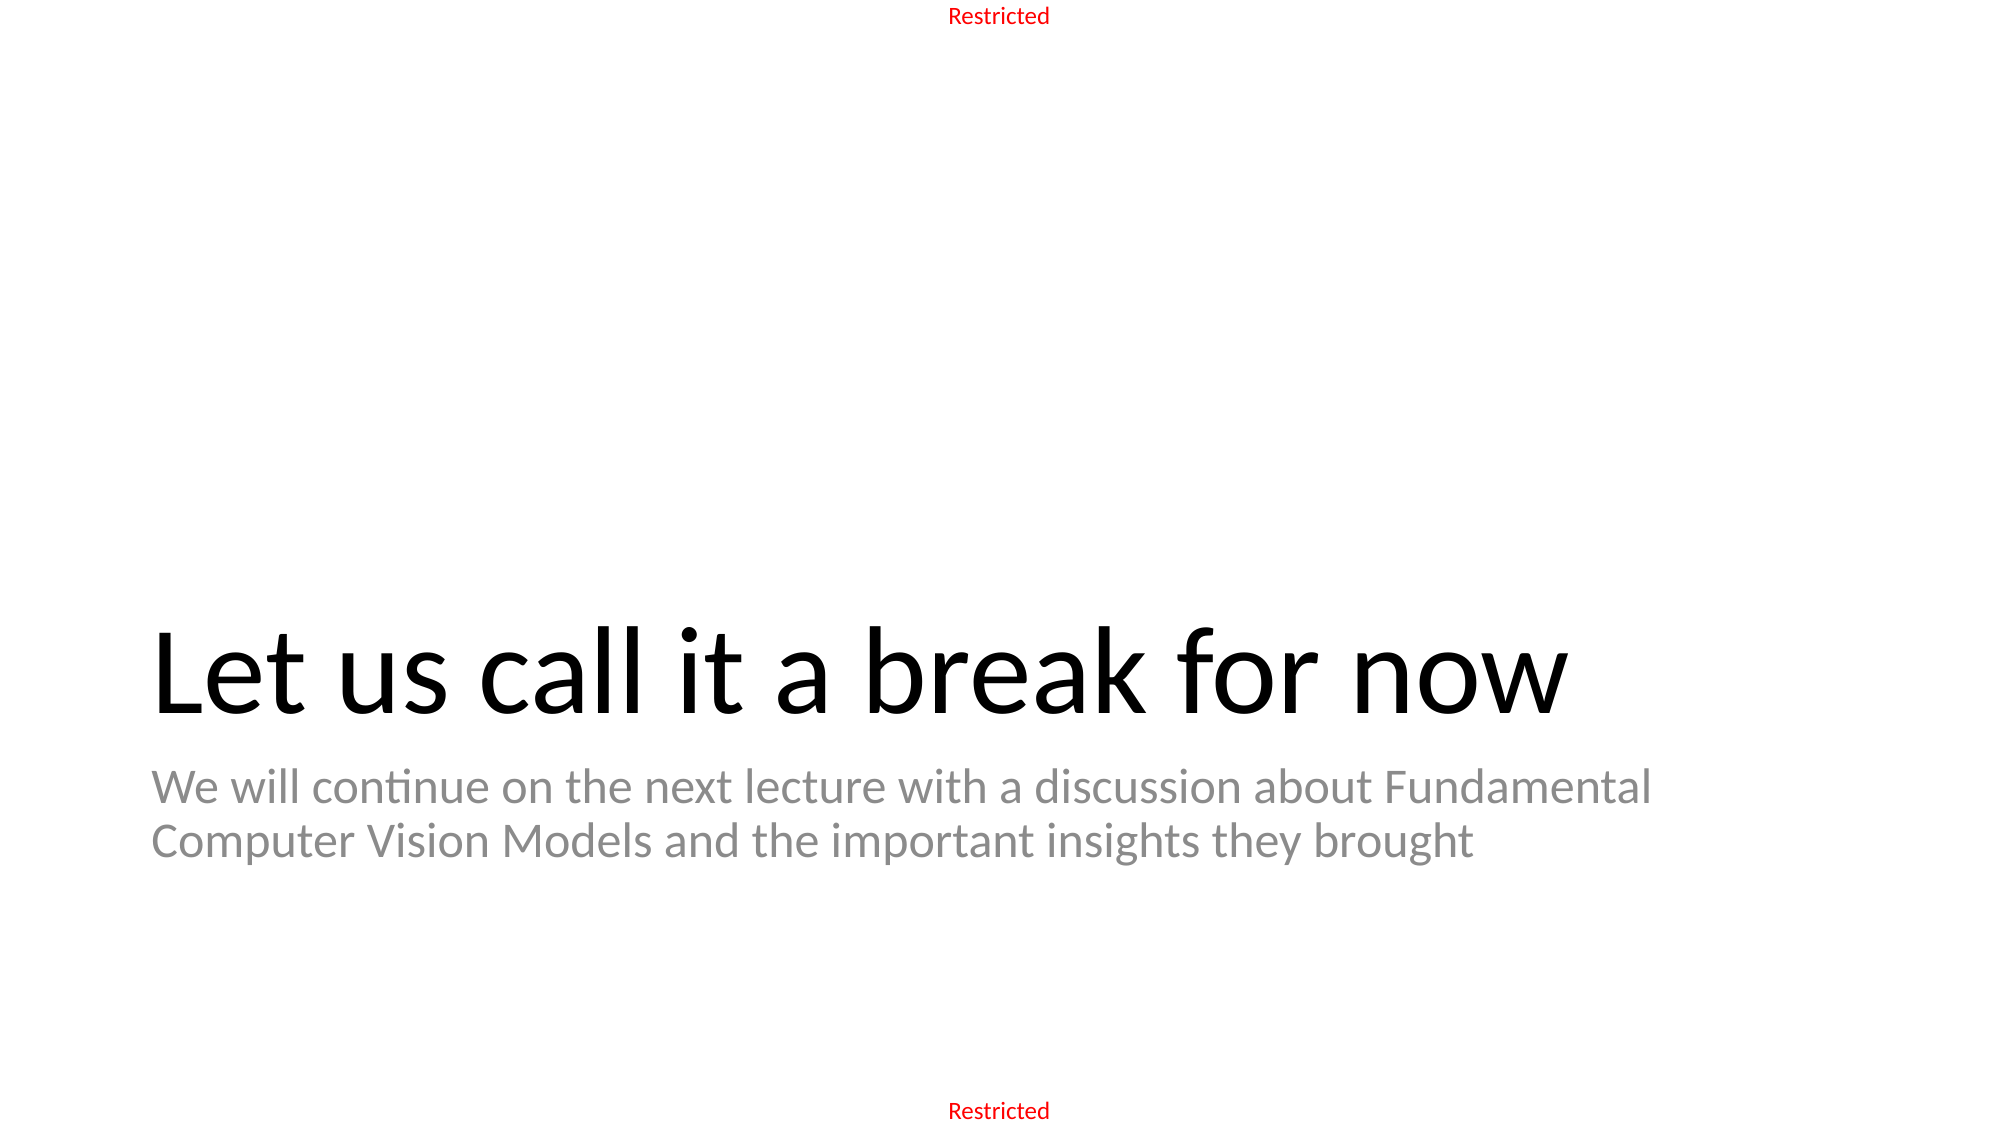

# Let us call it a break for now
We will continue on the next lecture with a discussion about Fundamental Computer Vision Models and the important insights they brought